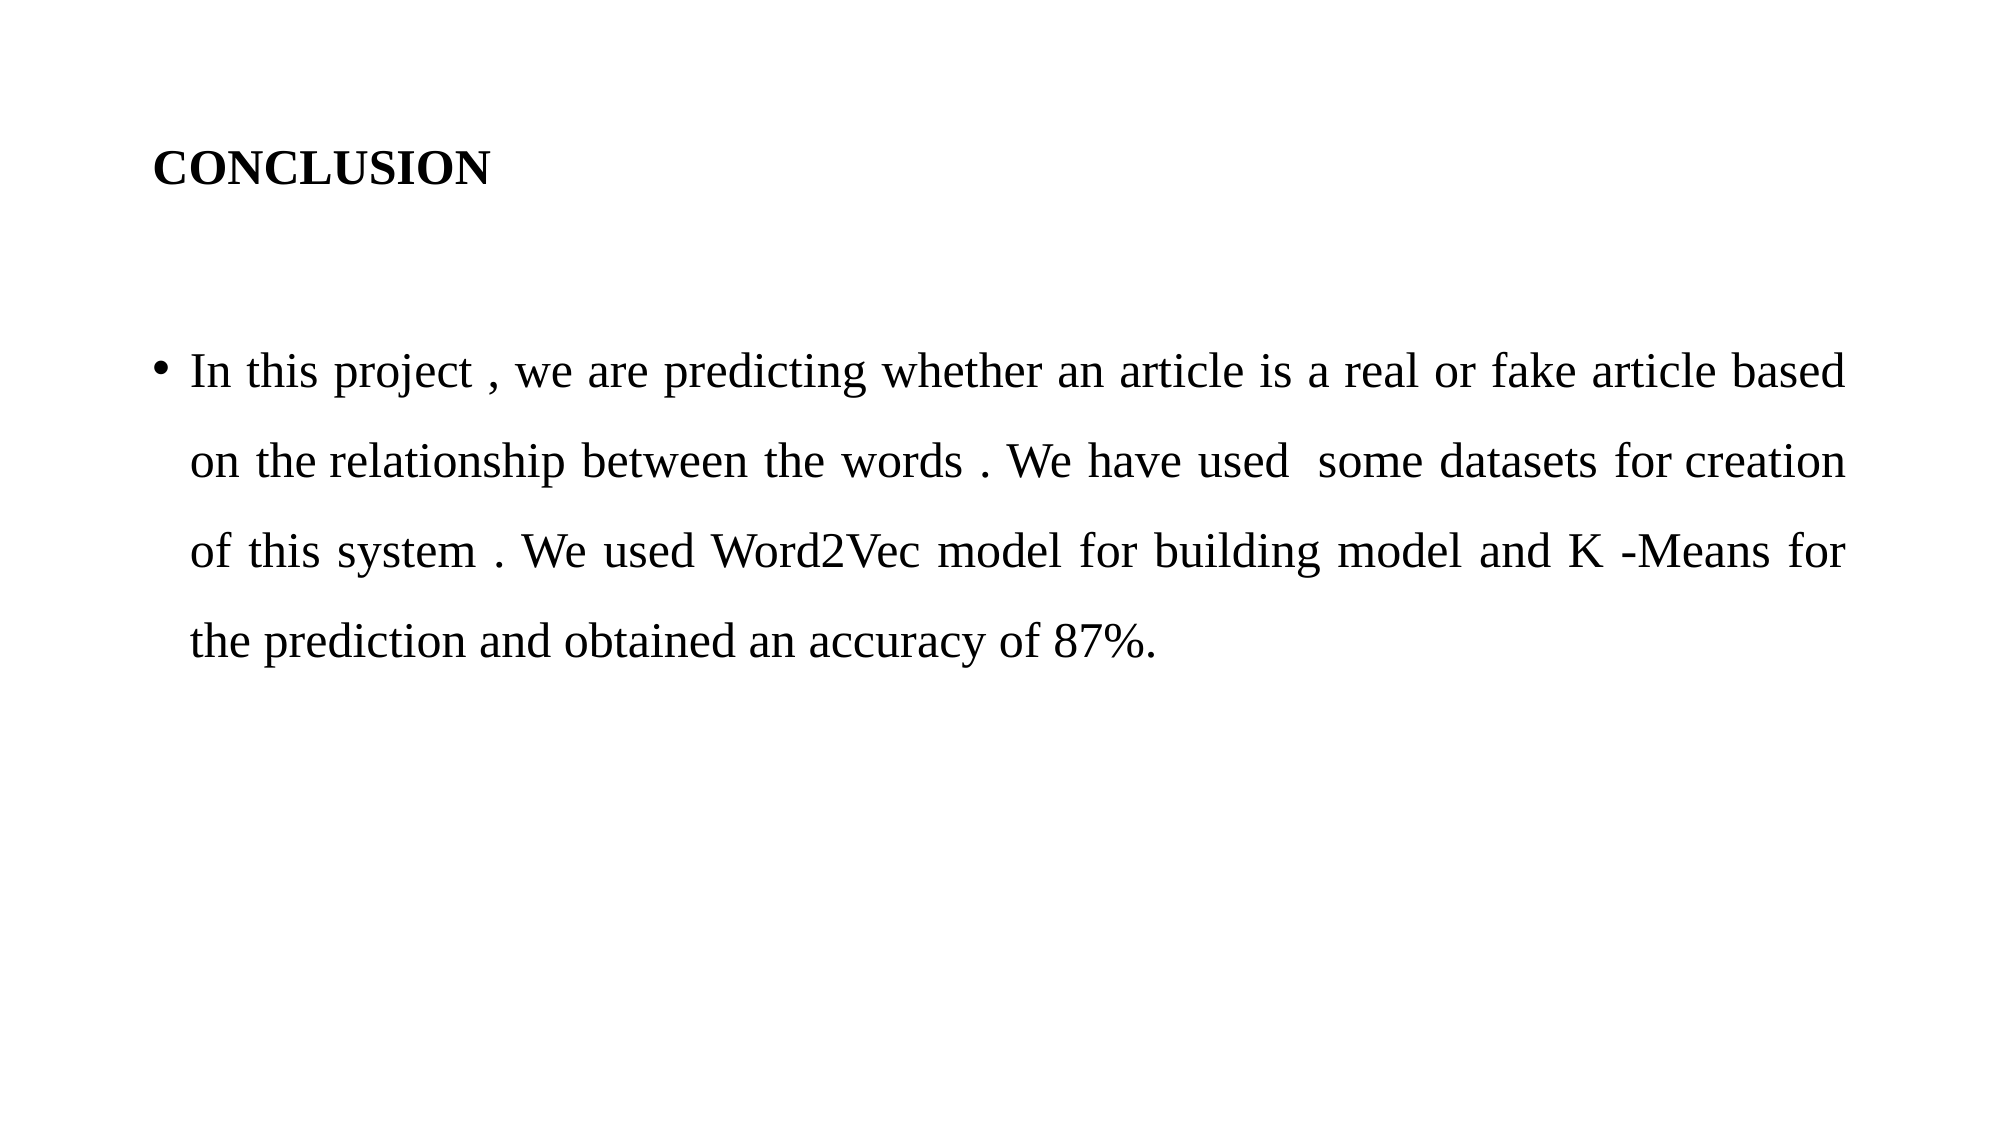

# CONCLUSION
In this project , we are predicting whether an article is a real or fake article based on the relationship between the words . We have used  some datasets for creation of this system . We used Word2Vec model for building model and K -Means for the prediction and obtained an accuracy of 87%.